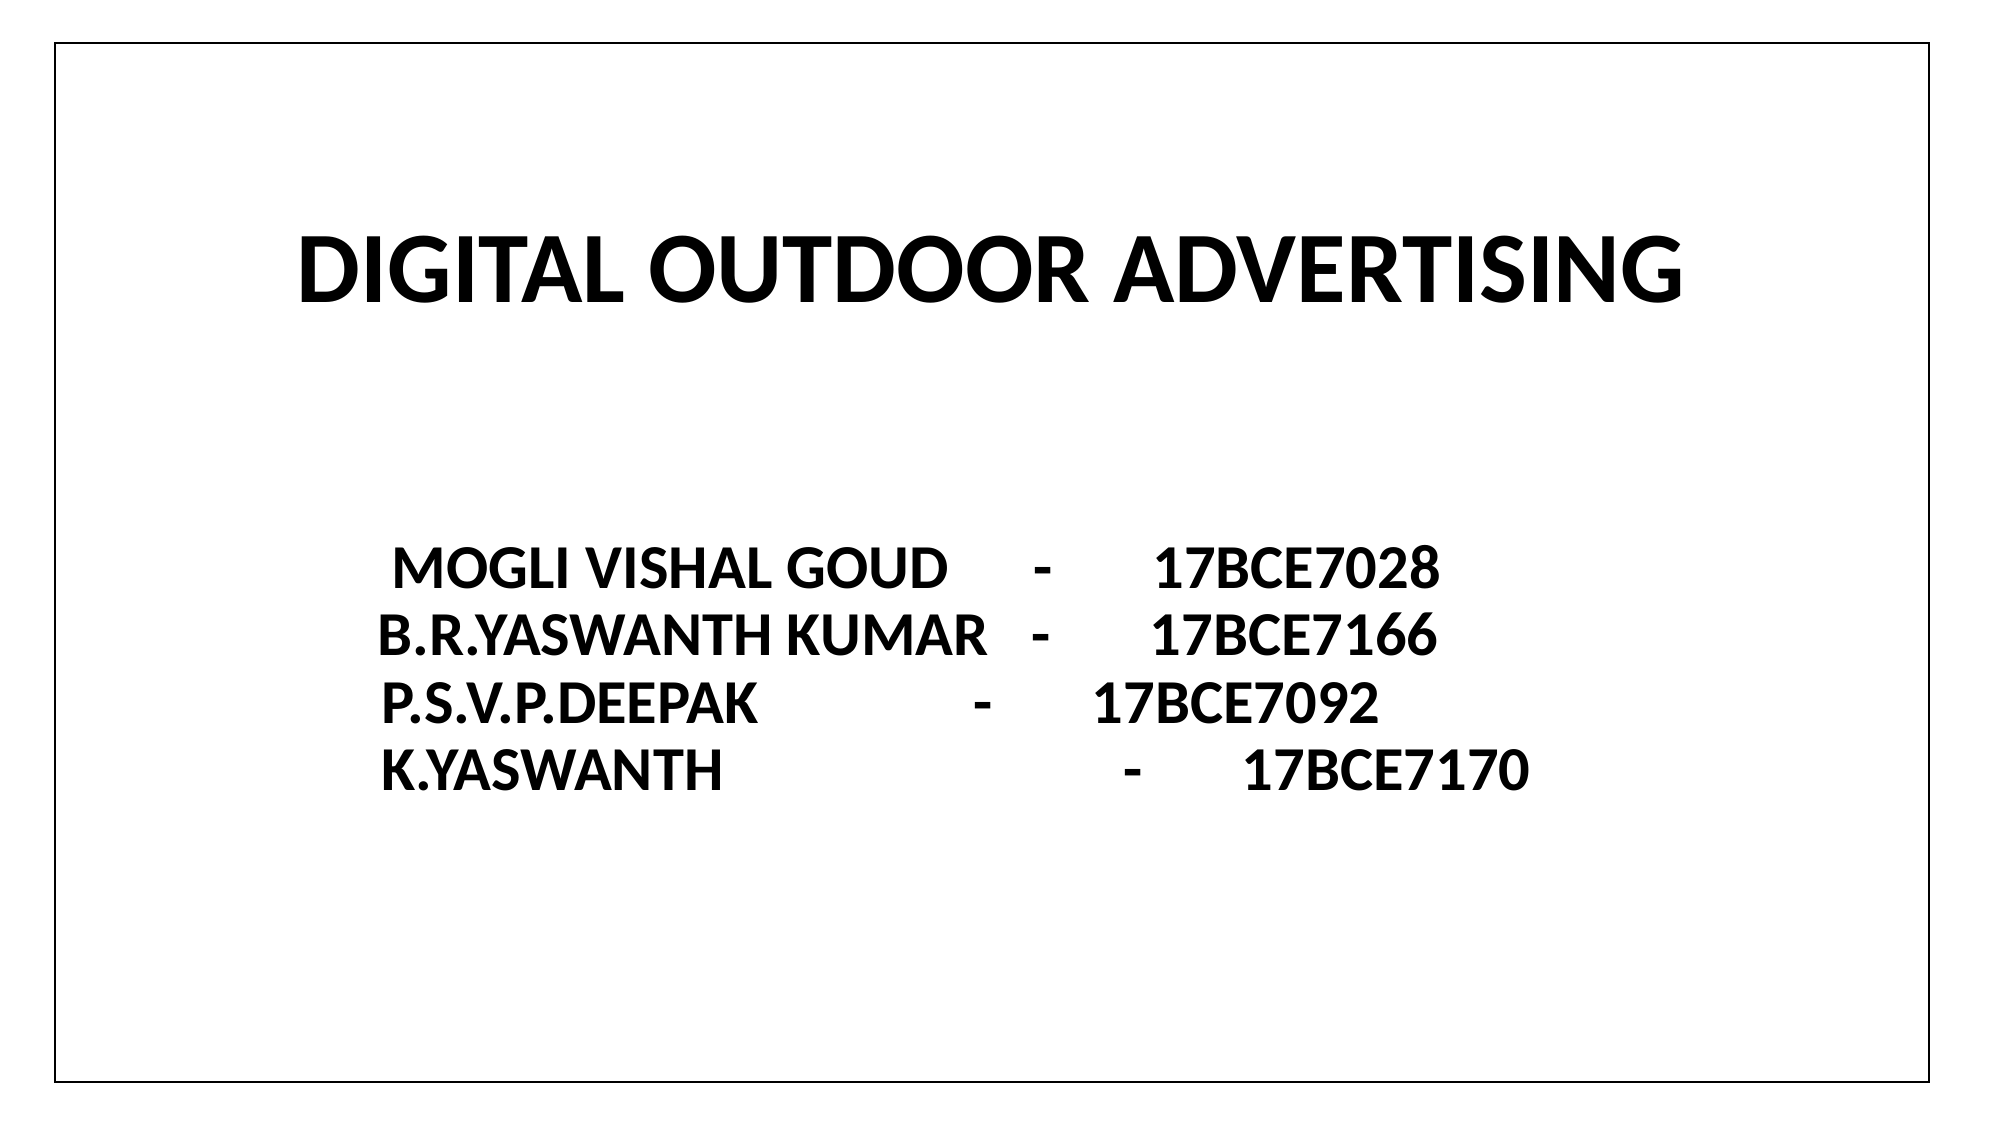

# DIGITAL OUTDOOR ADVERTISING

      MOGLI VISHAL GOUD      -       17BCE7028
     B.R.YASWANTH KUMAR   -       17BCE7166
P.S.V.P.DEEPAK	          -       17BCE7092
K.YASWANTH		          -       17BCE7170